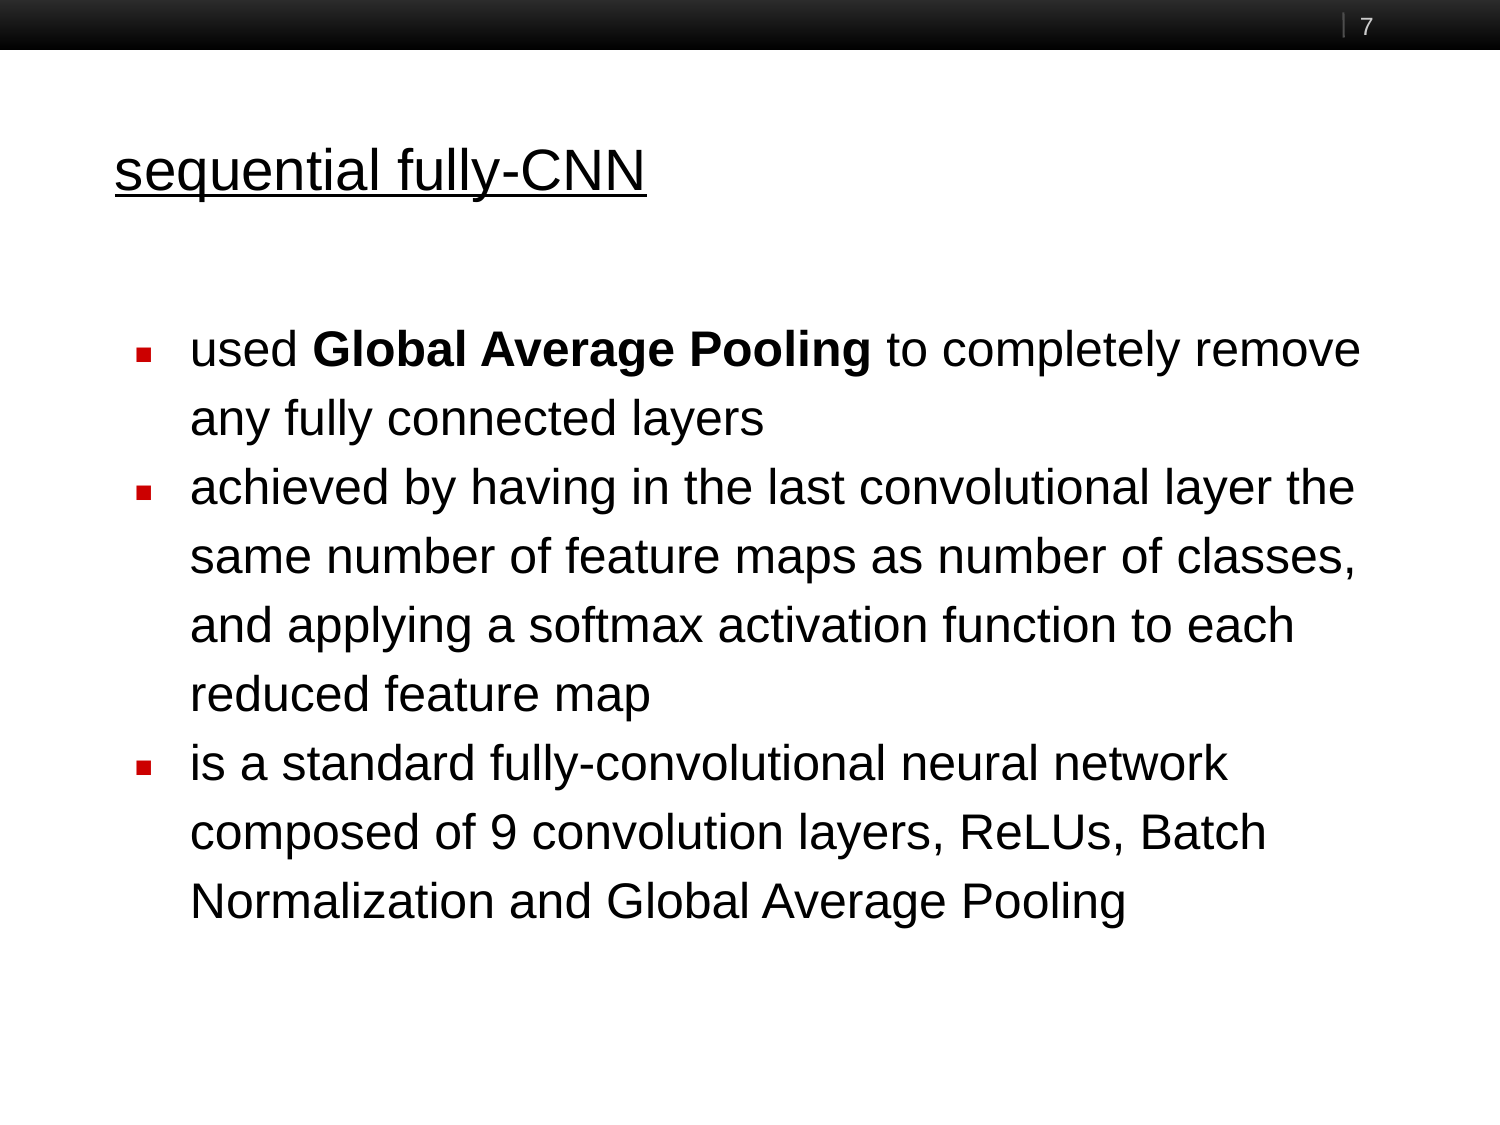

7
# sequential fully-CNN
used Global Average Pooling to completely remove any fully connected layers
achieved by having in the last convolutional layer the same number of feature maps as number of classes, and applying a softmax activation function to each reduced feature map
is a standard fully-convolutional neural network composed of 9 convolution layers, ReLUs, Batch Normalization and Global Average Pooling